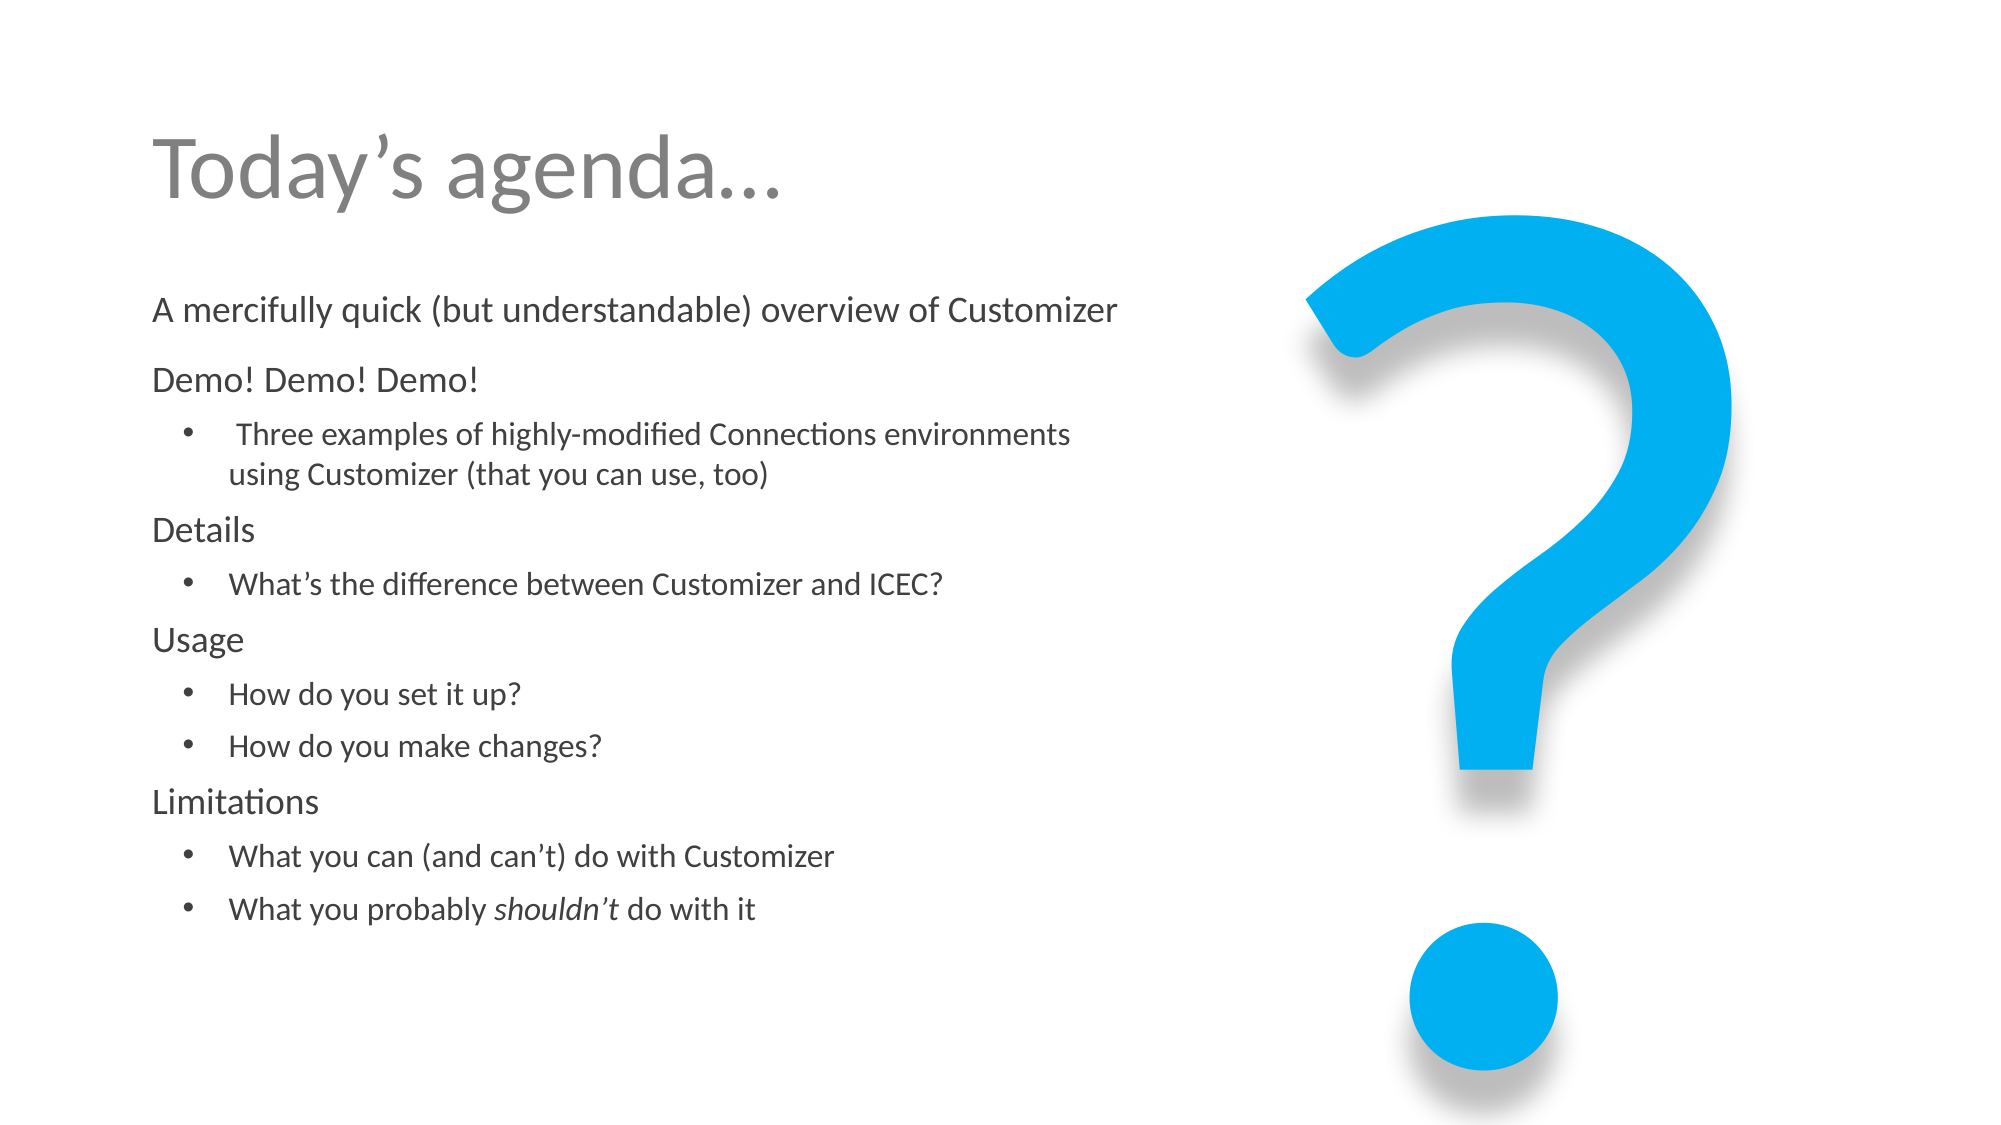

?
# Today’s agenda…
A mercifully quick (but understandable) overview of Customizer
Demo! Demo! Demo!
 Three examples of highly-modified Connections environments
using Customizer (that you can use, too)
Details
What’s the difference between Customizer and ICEC?
Usage
How do you set it up?
How do you make changes?
Limitations
What you can (and can’t) do with Customizer
What you probably shouldn’t do with it